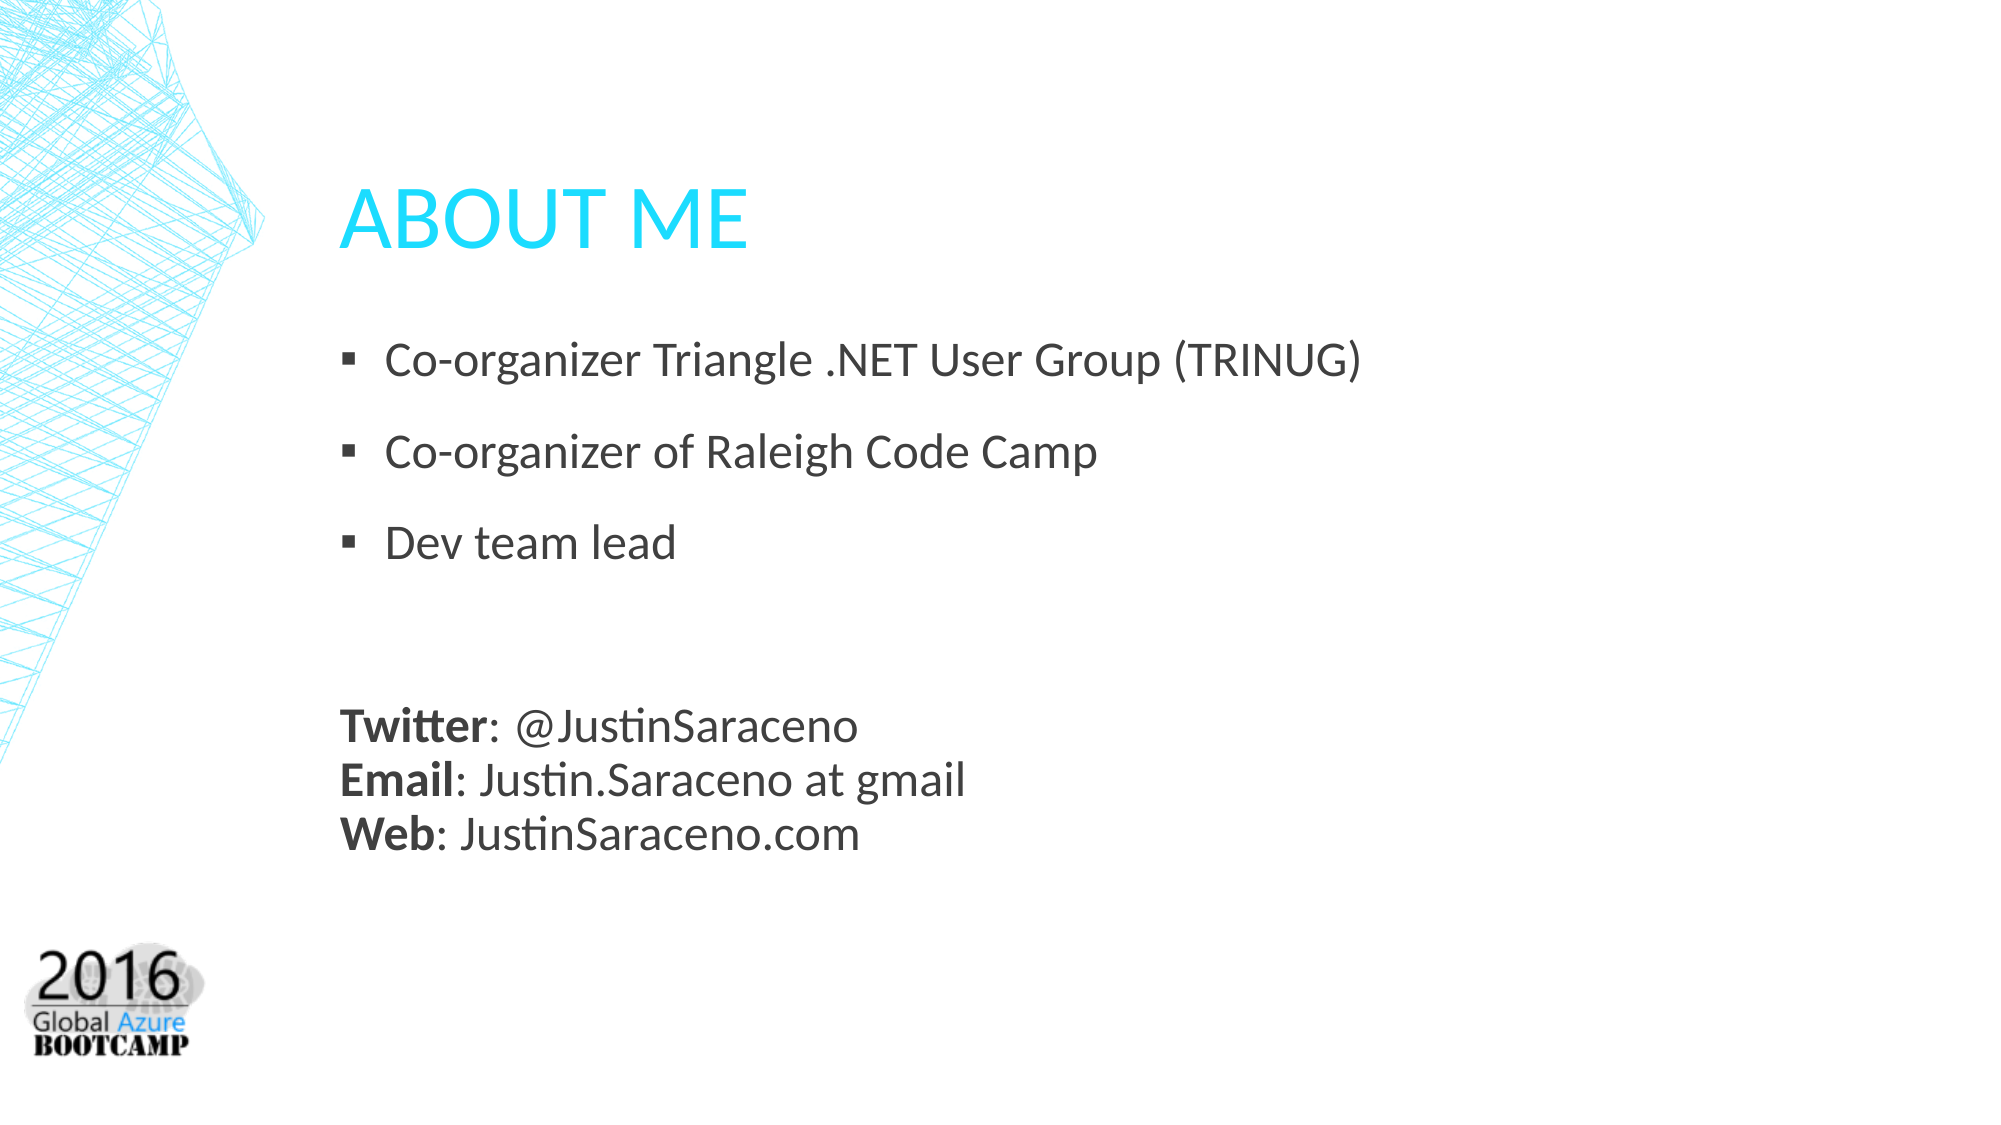

# About Me
Co-organizer Triangle .NET User Group (TRINUG)
Co-organizer of Raleigh Code Camp
Dev team lead

Twitter: @JustinSaraceno
Email: Justin.Saraceno at gmail
Web: JustinSaraceno.com